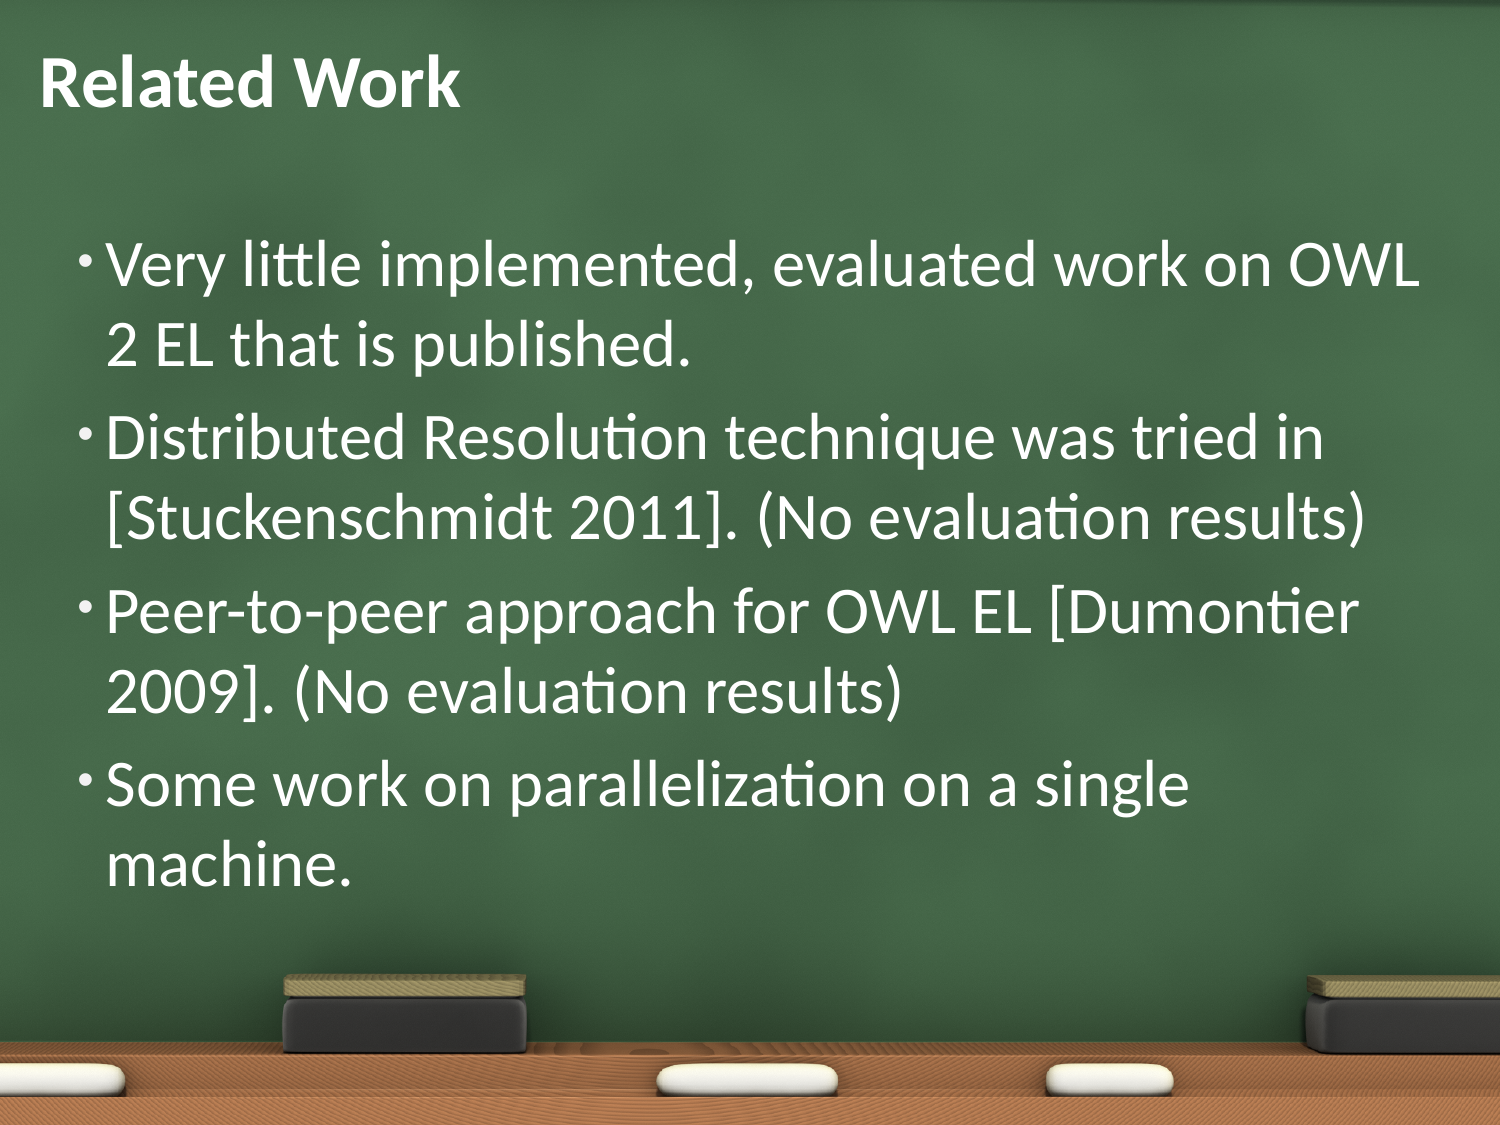

# Related Work
Very little implemented, evaluated work on OWL 2 EL that is published.
Distributed Resolution technique was tried in [Stuckenschmidt 2011]. (No evaluation results)
Peer-to-peer approach for OWL EL [Dumontier 2009]. (No evaluation results)
Some work on parallelization on a single machine.